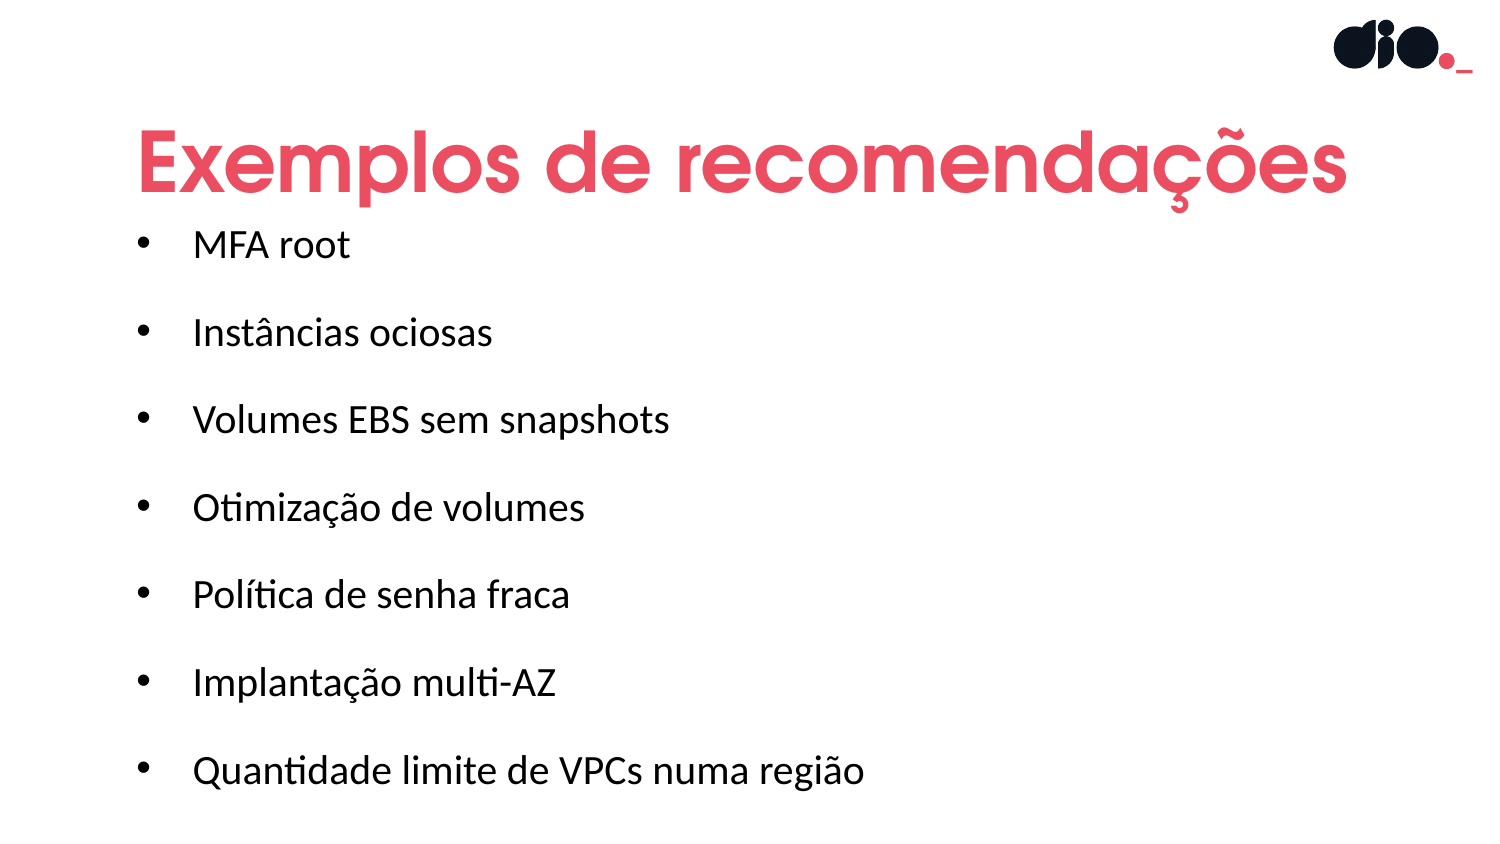

Exemplos de recomendações
MFA root
Instâncias ociosas
Volumes EBS sem snapshots
Otimização de volumes
Política de senha fraca
Implantação multi-AZ
Quantidade limite de VPCs numa região